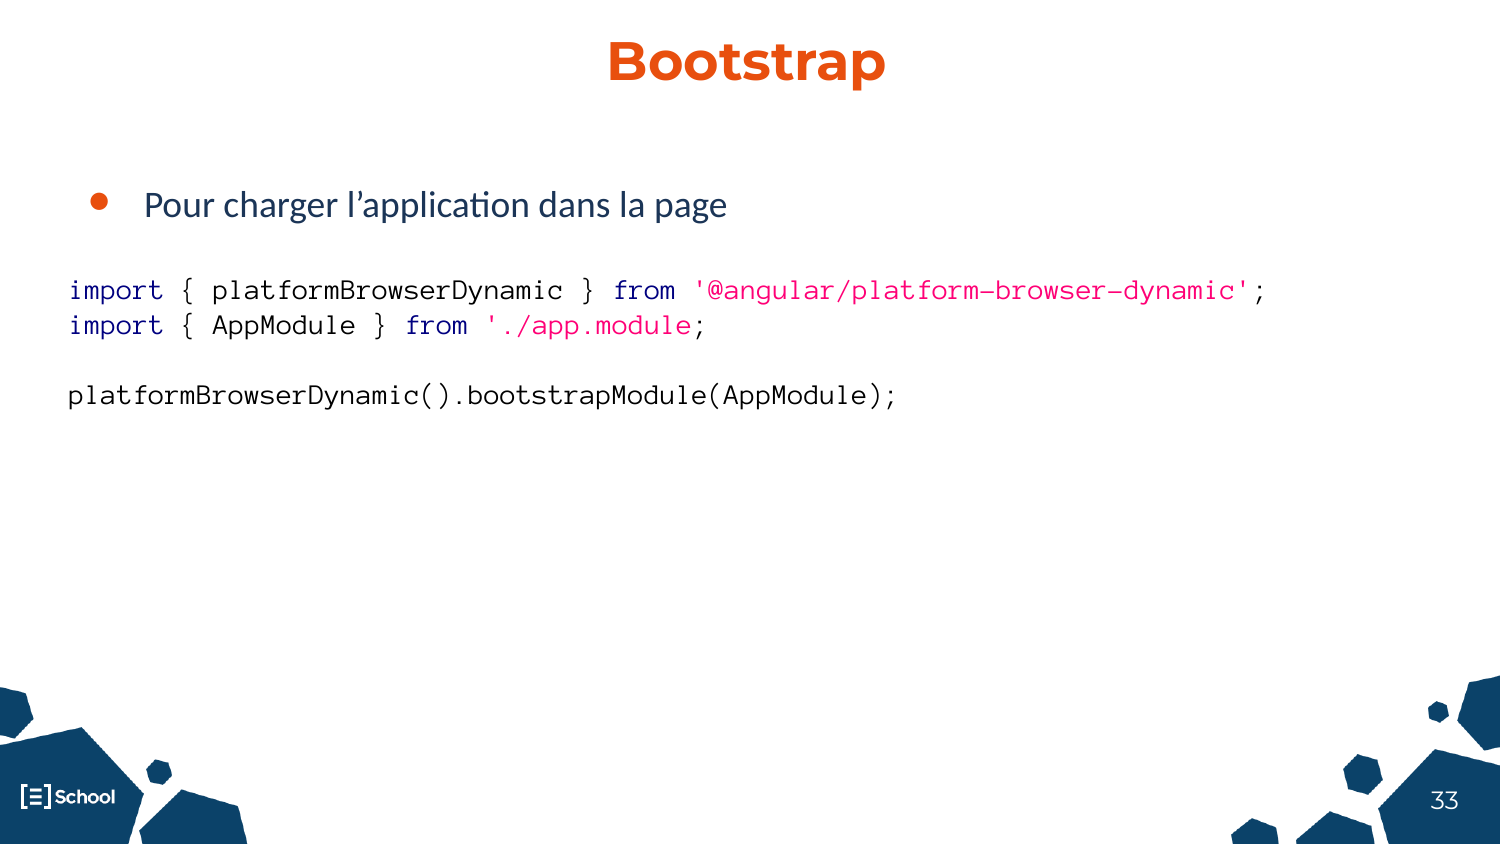

Bootstrap
Pour charger l’application dans la page

import { platformBrowserDynamic } from '@angular/platform-browser-dynamic';
import { AppModule } from './app.module;

platformBrowserDynamic().bootstrapModule(AppModule);

33